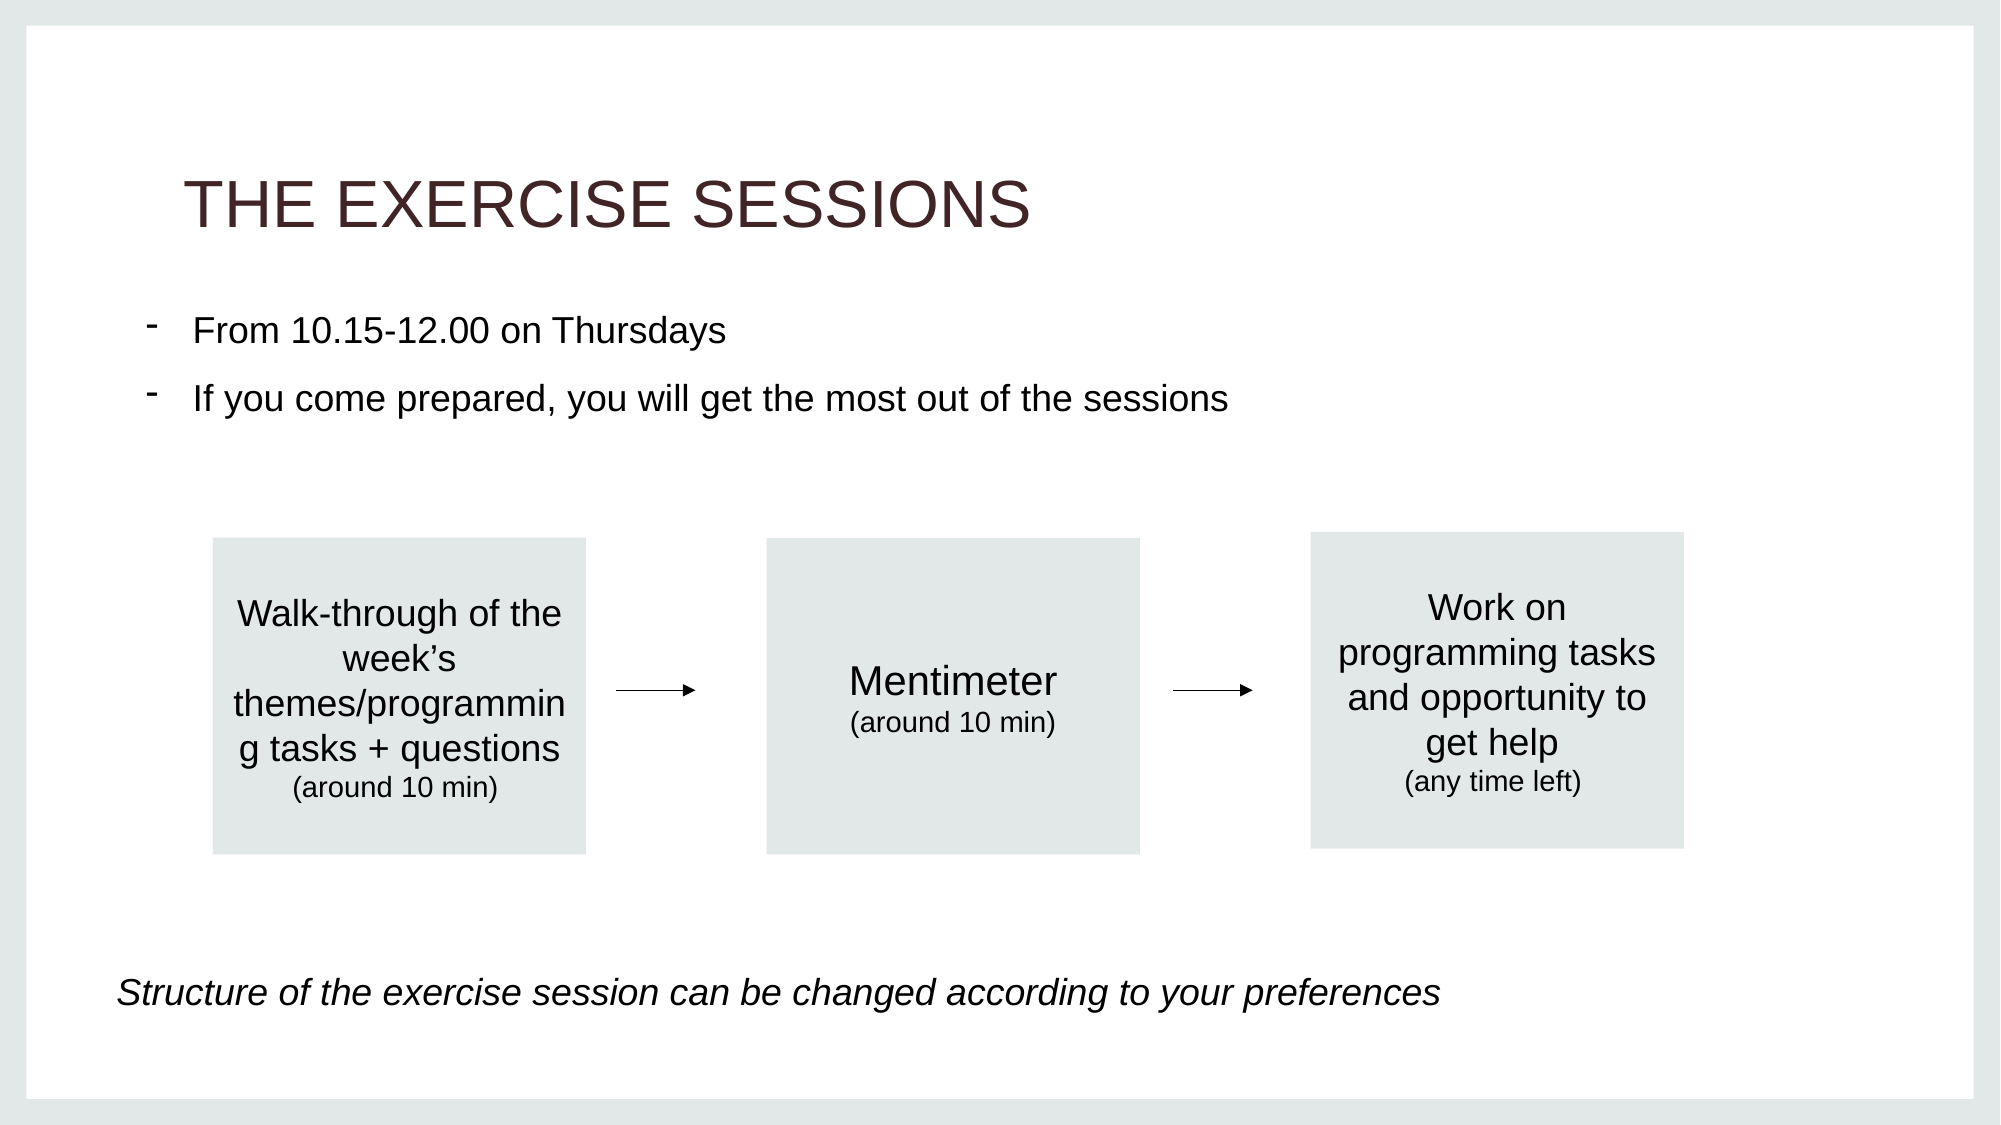

# THE EXERCISE SESSIONS
From 10.15-12.00 on Thursdays
If you come prepared, you will get the most out of the sessions
Work on programming tasks and opportunity to get help
(any time left)
Walk-through of the week’s themes/programming tasks + questions
(around 10 min)
Mentimeter
(around 10 min)
Structure of the exercise session can be changed according to your preferences